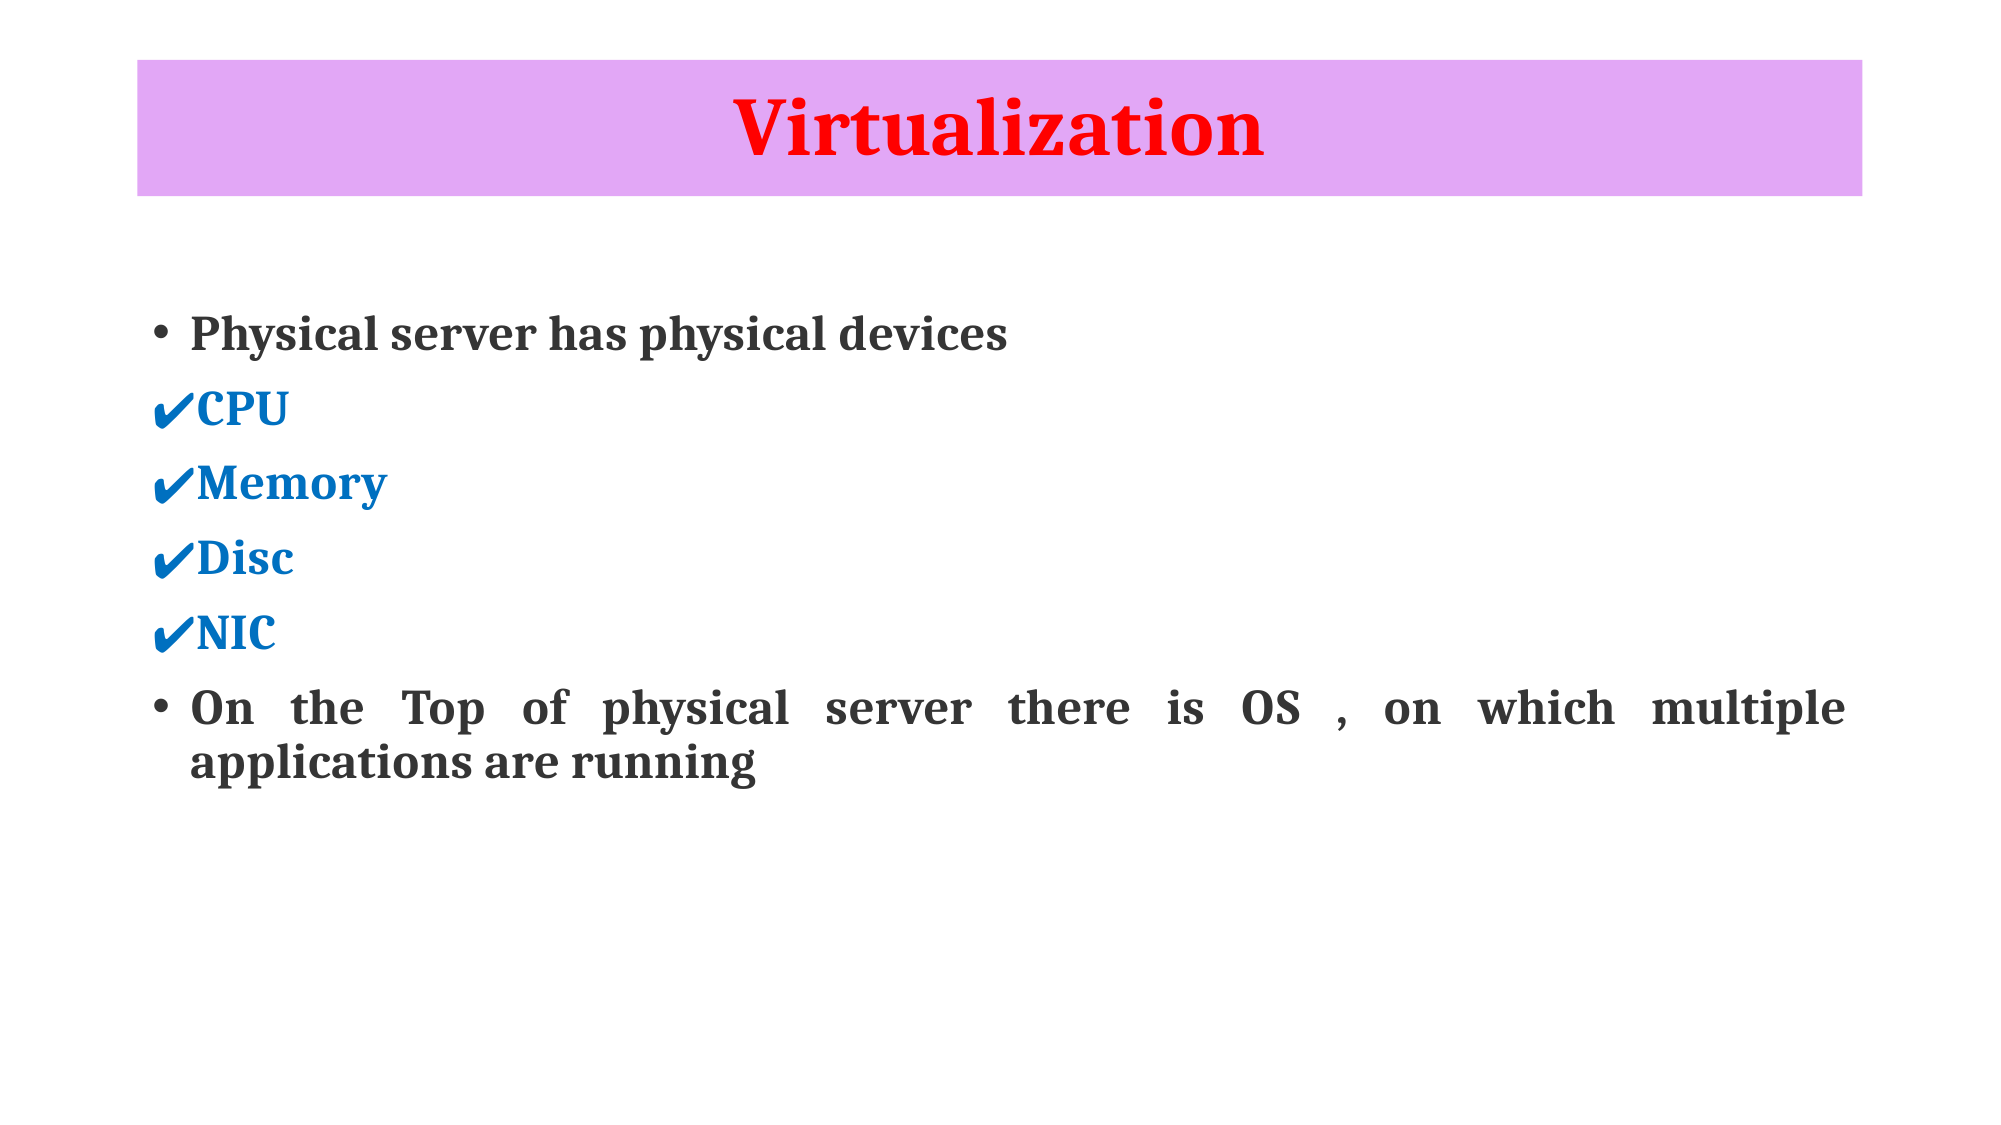

# Virtualization
Physical server has physical devices
CPU
Memory
Disc
NIC
On the Top of physical server there is OS , on which multiple applications are running